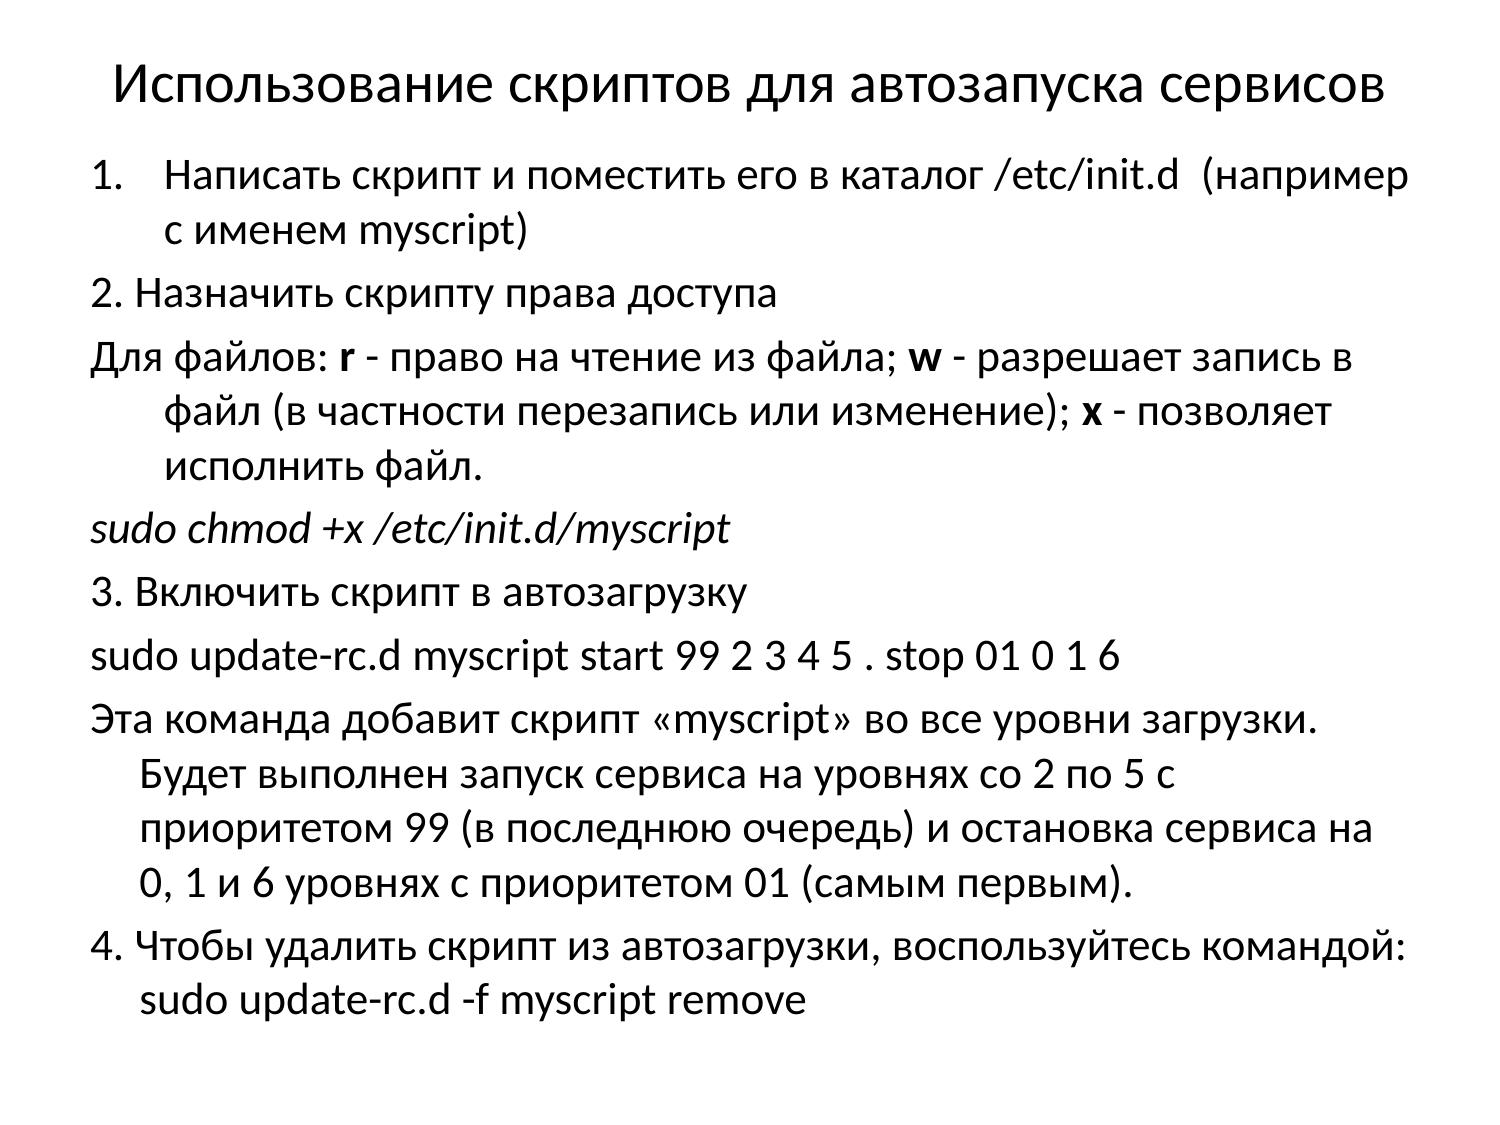

# Использование скриптов для автозапуска сервисов
Написать скрипт и поместить его в каталог /etc/init.d  (например с именем myscript)
2. Назначить скрипту права доступа
Для файлов: r - право на чтение из файла; w - разрешает запись в файл (в частности перезапись или изменение); x - позволяет исполнить файл.
sudo chmod +x /etc/init.d/myscript
3. Включить скрипт в автозагрузку
sudo update-rc.d myscript start 99 2 3 4 5 . stop 01 0 1 6
Эта команда добавит скрипт «myscript» во все уровни загрузки. Будет выполнен запуск сервиса на уровнях со 2 по 5 с приоритетом 99 (в последнюю очередь) и остановка сервиса на 0, 1 и 6 уровнях с приоритетом 01 (самым первым).
4. Чтобы удалить скрипт из автозагрузки, воспользуйтесь командой:
sudo update-rc.d -f myscript remove